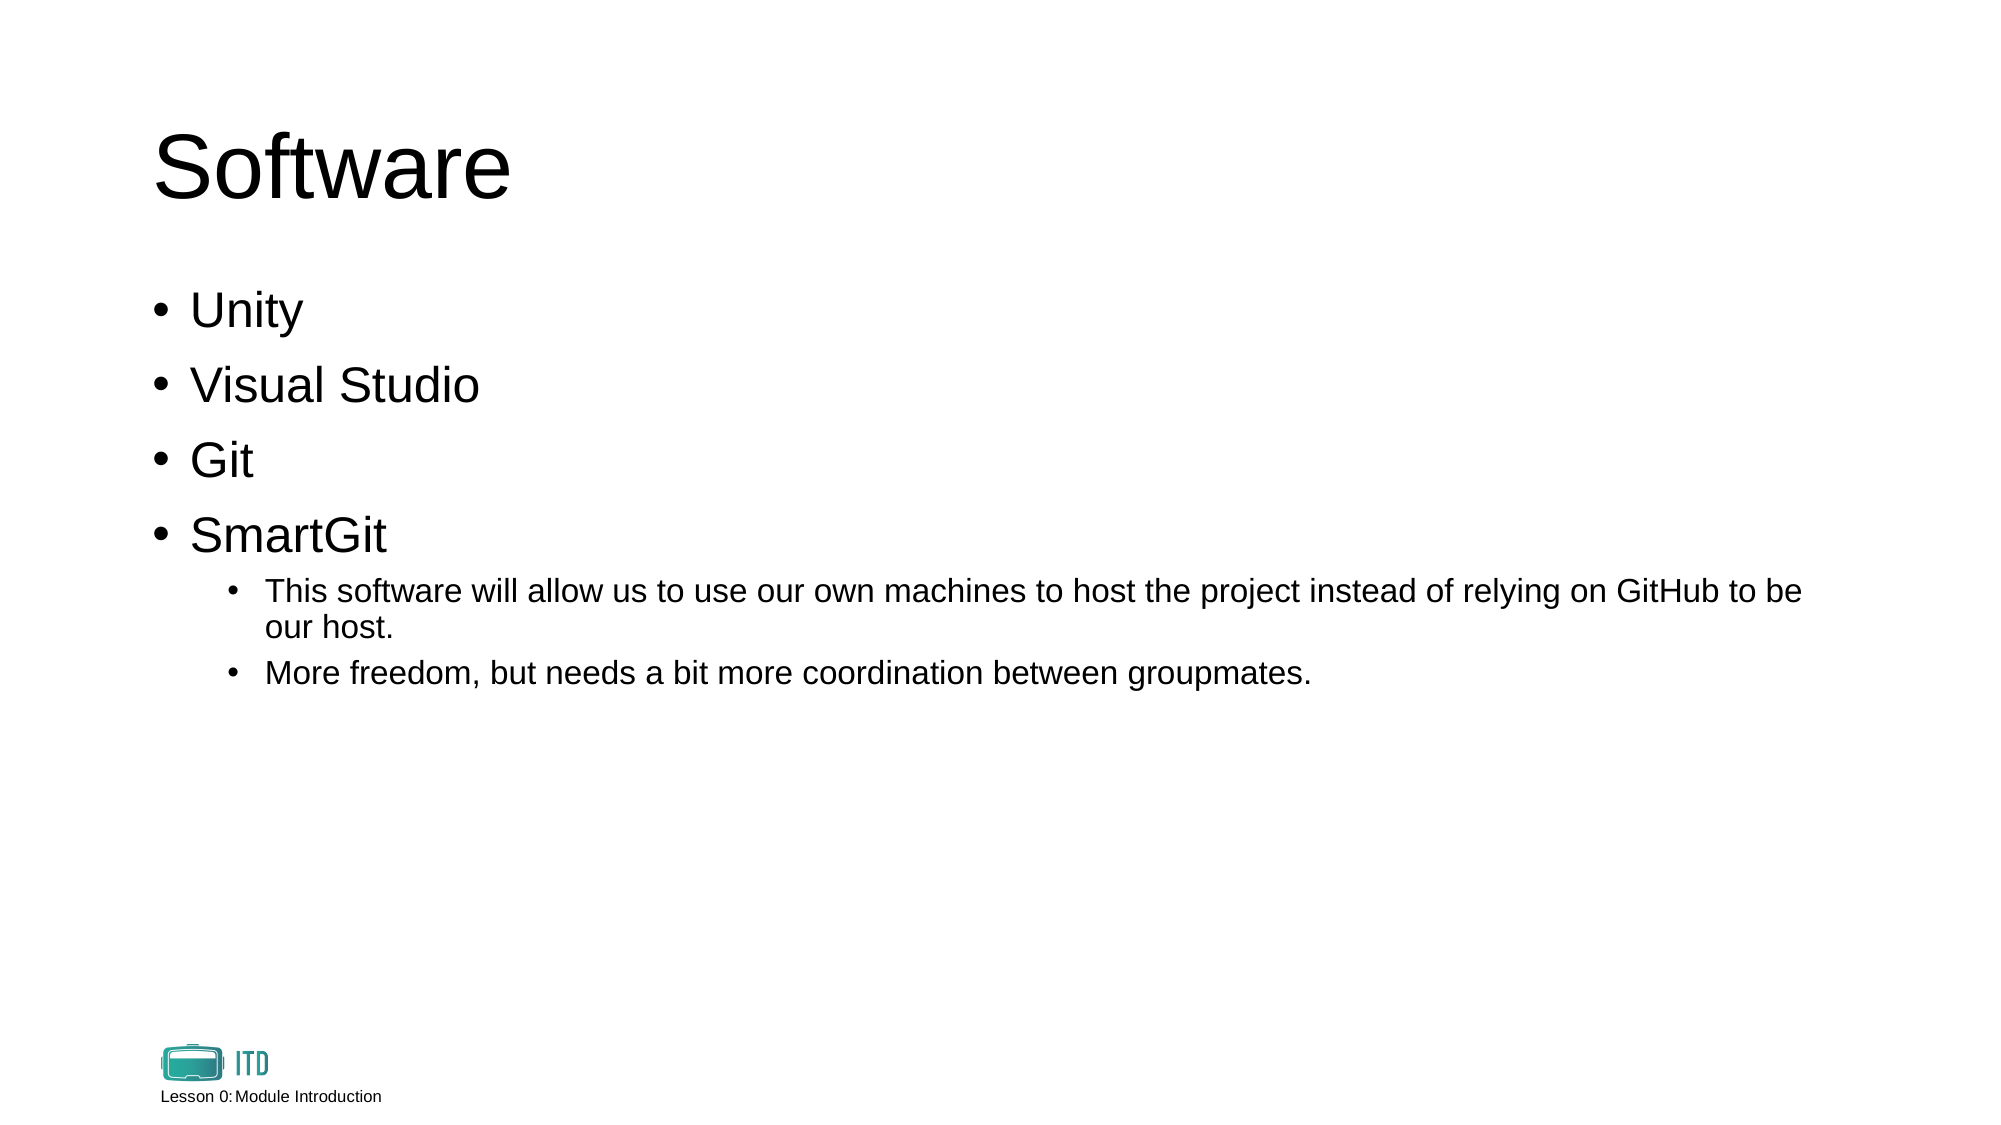

# Software
Unity
Visual Studio
Git
SmartGit
This software will allow us to use our own machines to host the project instead of relying on GitHub to be our host.
More freedom, but needs a bit more coordination between groupmates.